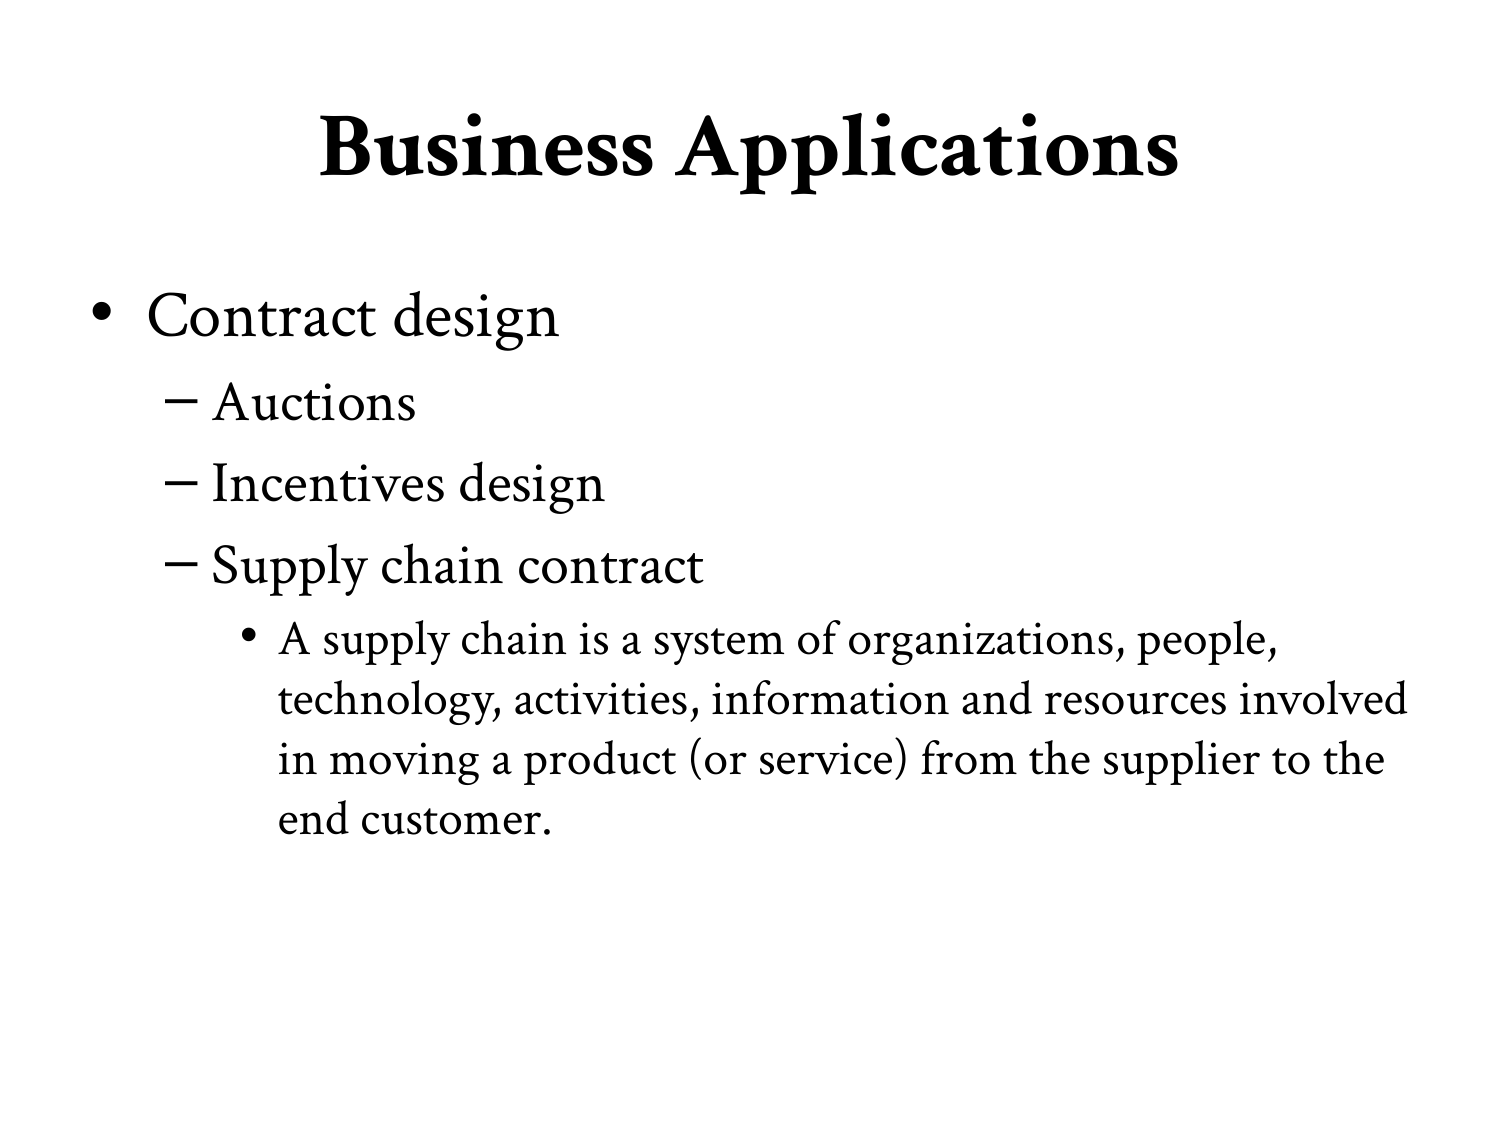

# Business Applications
Contract design
Auctions
Incentives design
Supply chain contract
A supply chain is a system of organizations, people, technology, activities, information and resources involved in moving a product (or service) from the supplier to the end customer.